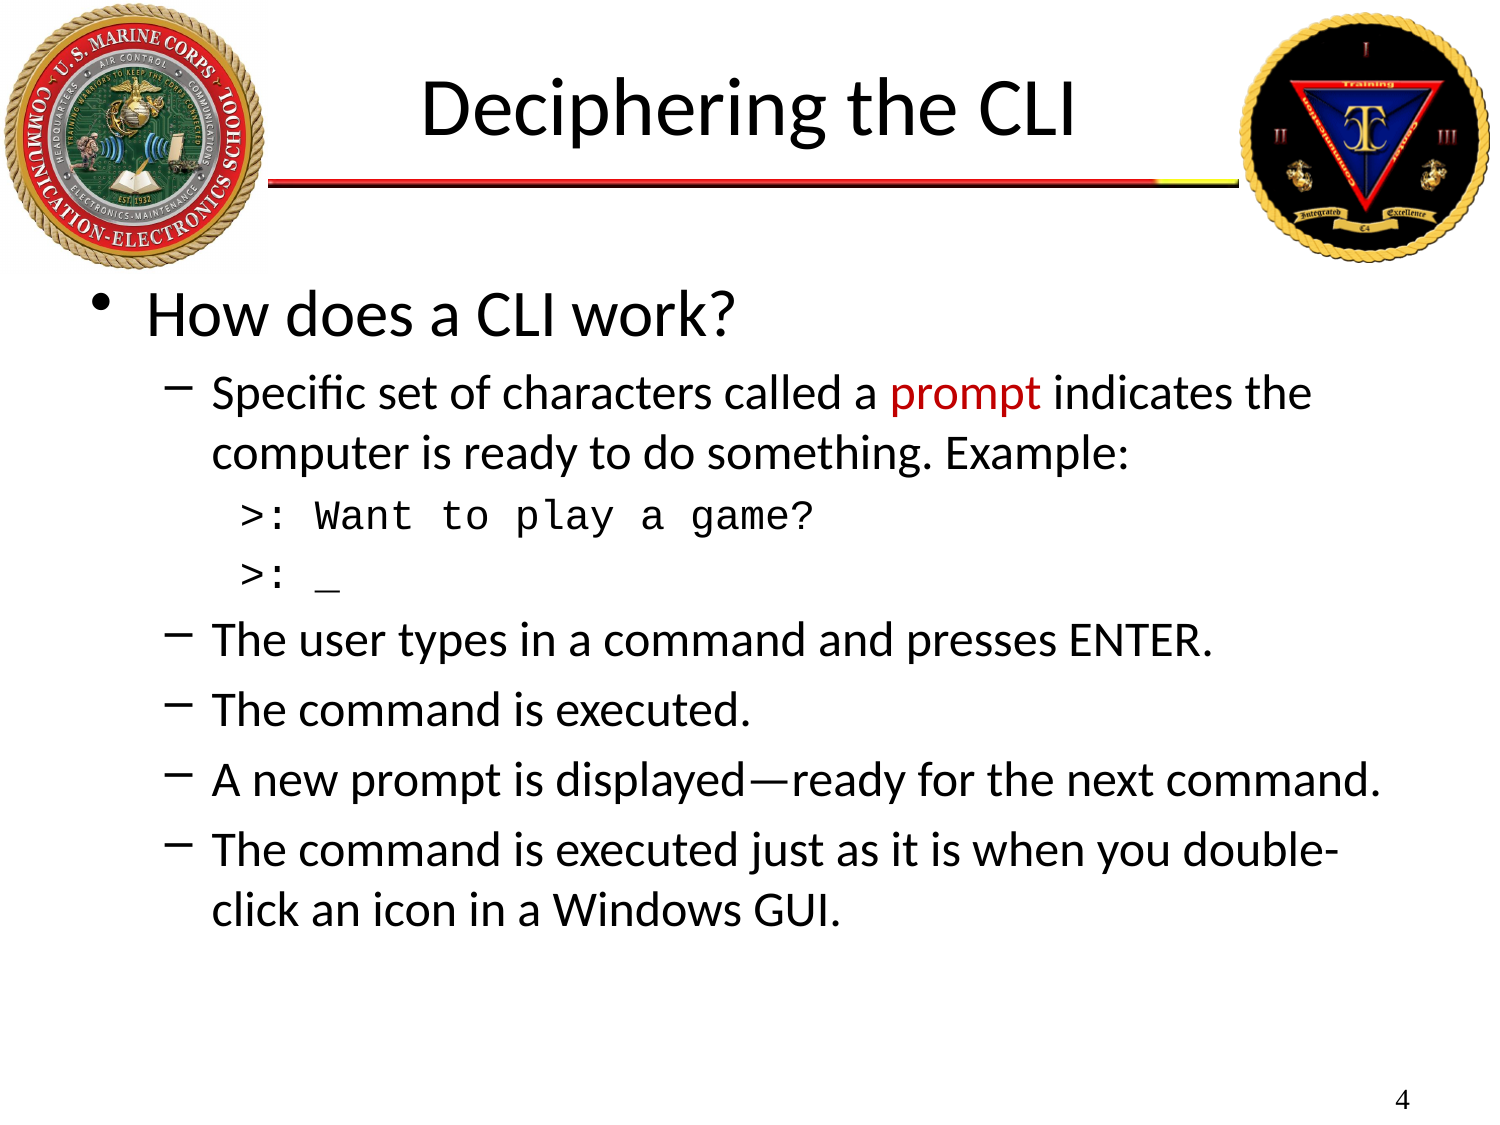

# Deciphering the CLI
How does a CLI work?
Specific set of characters called a prompt indicates the computer is ready to do something. Example:
>: Want to play a game?
>: _
The user types in a command and presses ENTER.
The command is executed.
A new prompt is displayed—ready for the next command.
The command is executed just as it is when you double-click an icon in a Windows GUI.